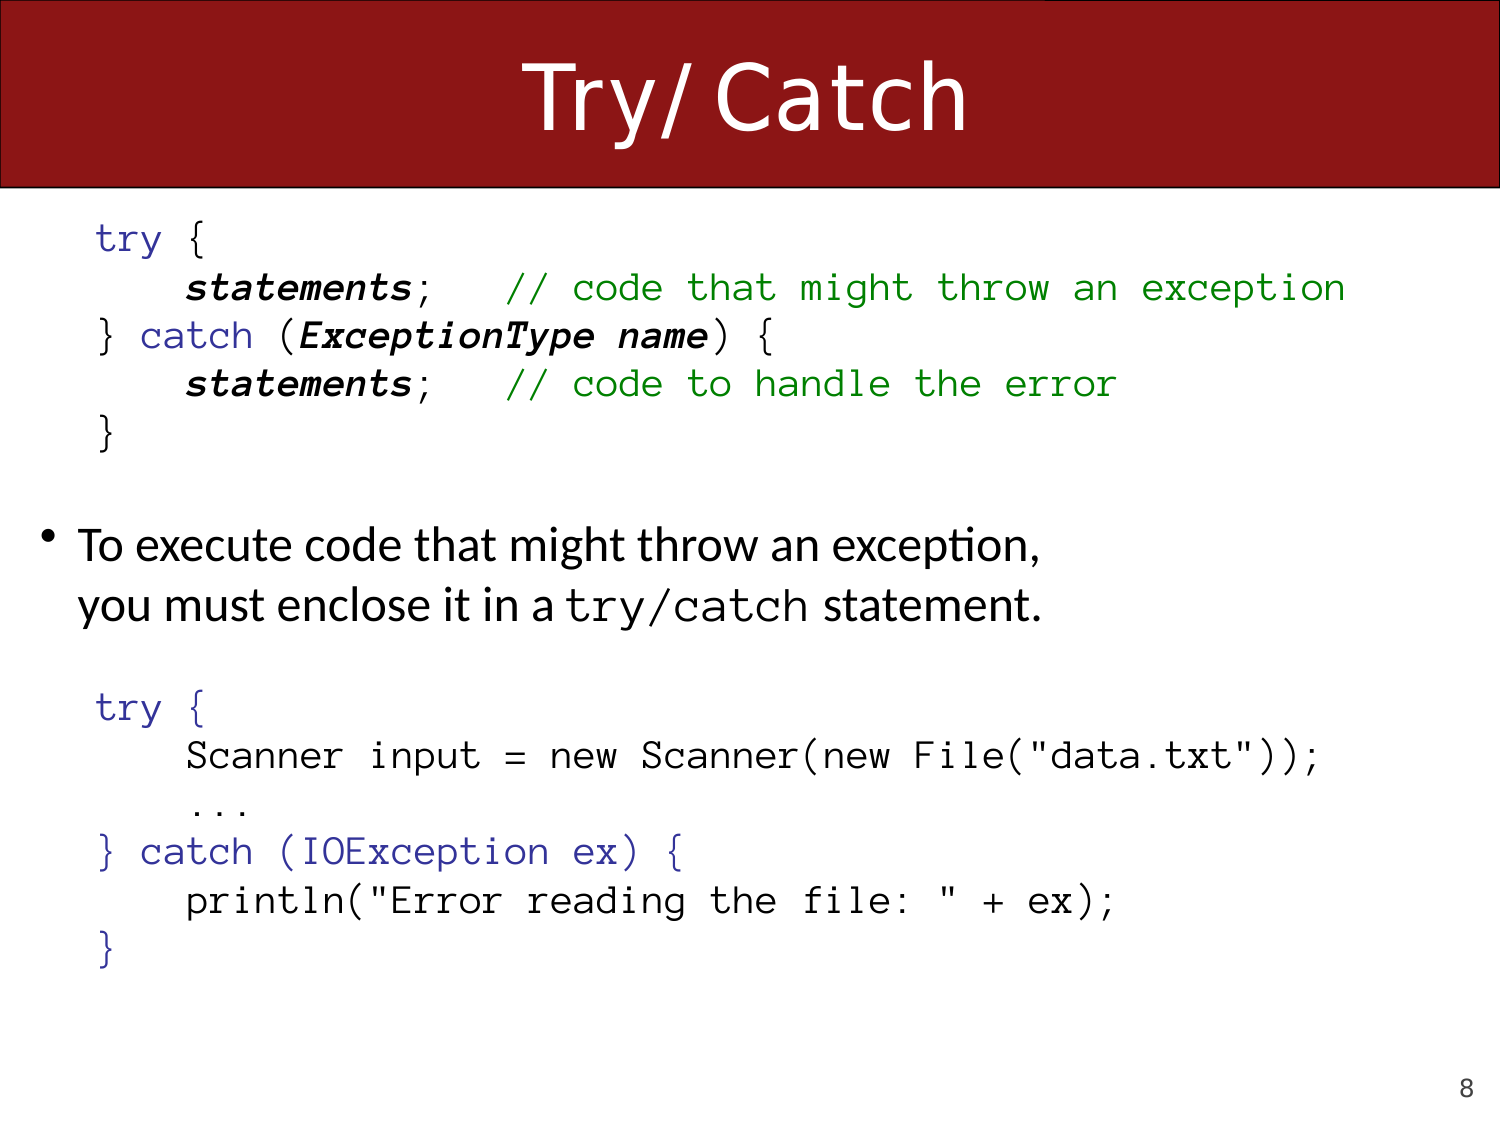

# Try/Catch
try {
    statements;   // code that might throw an exception
} catch (ExceptionType name) {
    statements;   // code to handle the error
}

To execute code that might throw an exception,
you must enclose it in a try/catch statement.

try {
    Scanner input = new Scanner(new File("data.txt"));
    ...
} catch (IOException ex) {
    println("Error reading the file: " + ex);
}